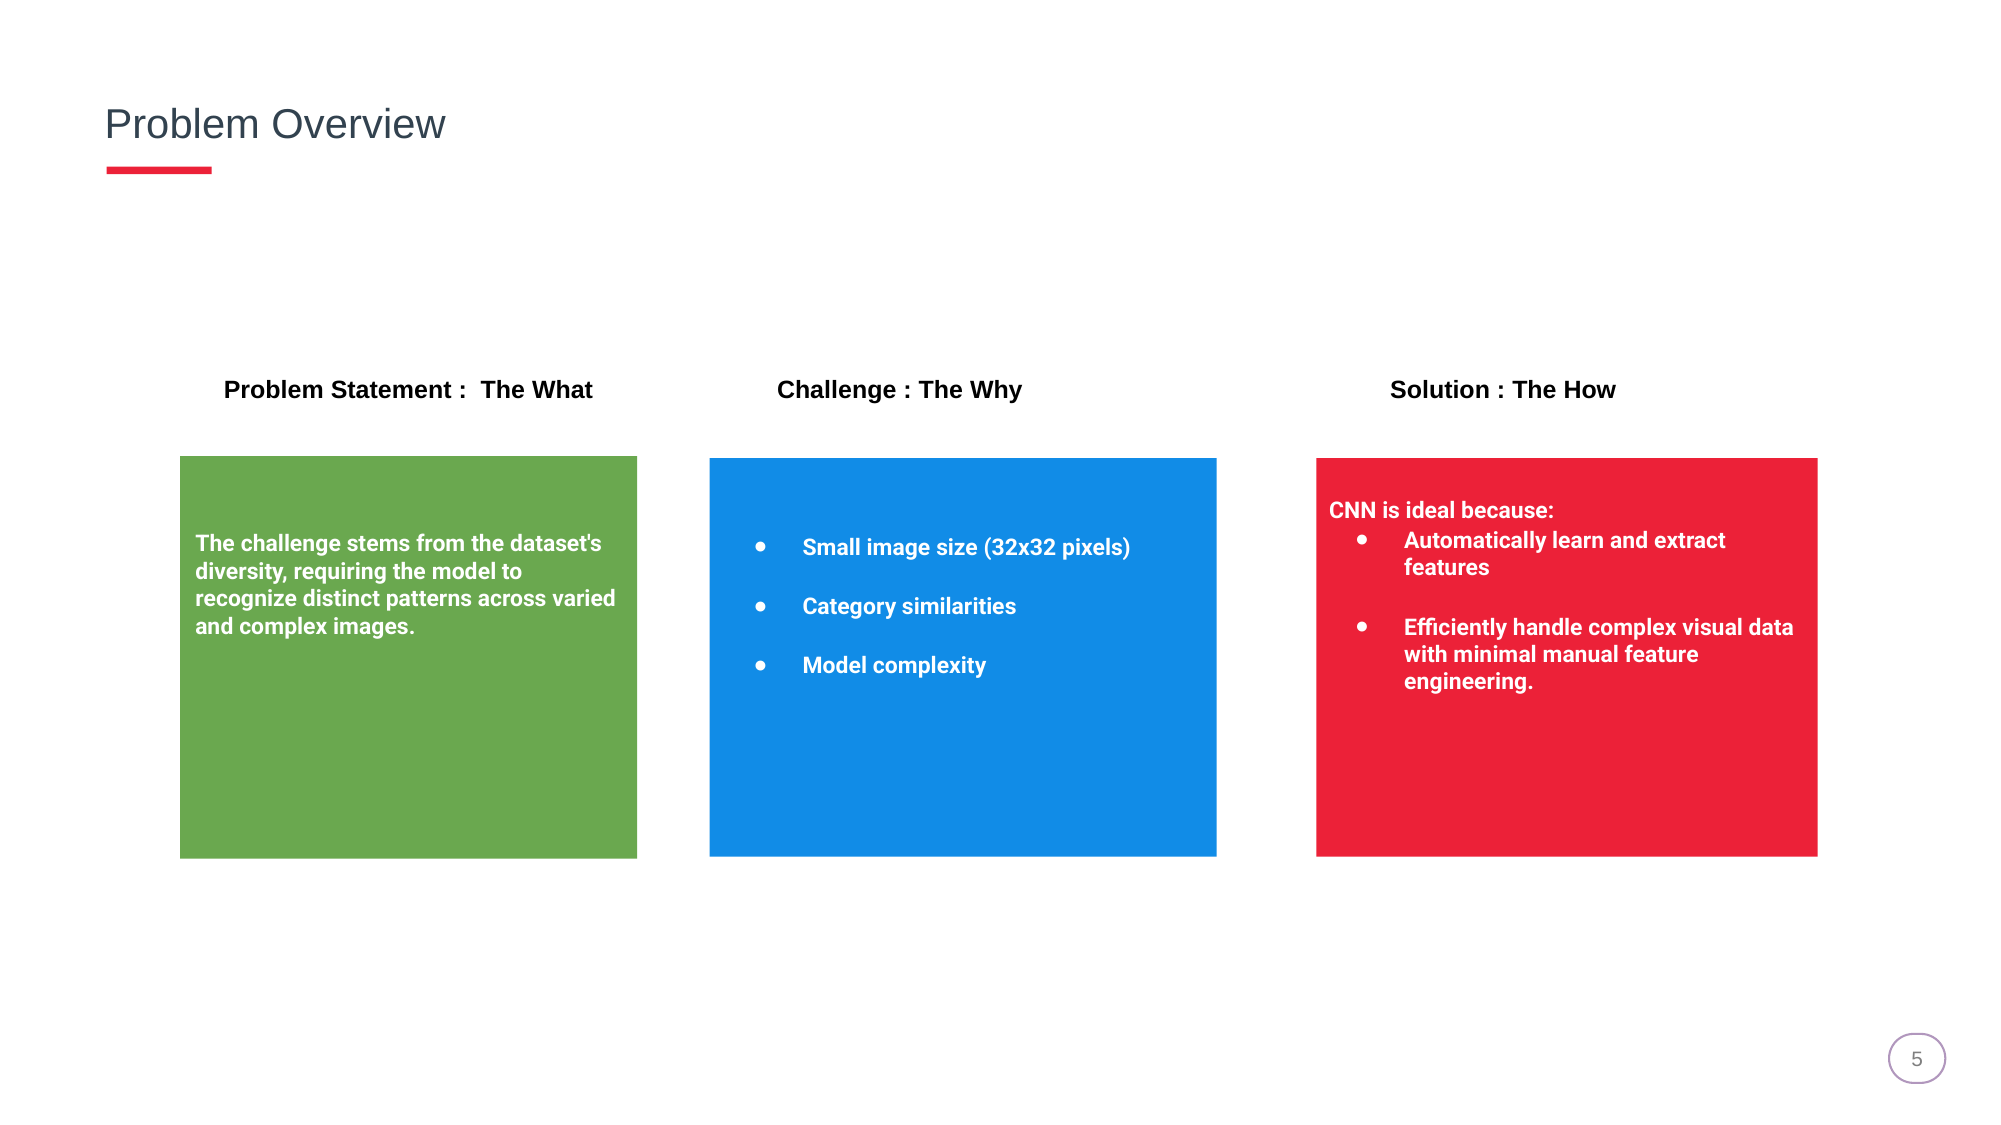

Problem Overview
Our Success Secret
Problem Statement :  The What
Challenge : The Why
Solution : The How

CNN is ideal because:
Automatically learn and extract features

Efficiently handle complex visual data with minimal manual feature engineering.

The challenge stems from the dataset's diversity, requiring the model to recognize distinct patterns across varied and complex images.

Small image size (32x32 pixels)

Category similarities

Model complexity

Lemon drops oat cake oat cake sugar plum sweet pie oreo lava cake
Chocolate cake sweet pastry candy canes chocolate cake sesame pie
Oreo cake lollipop sweet lolypop
5